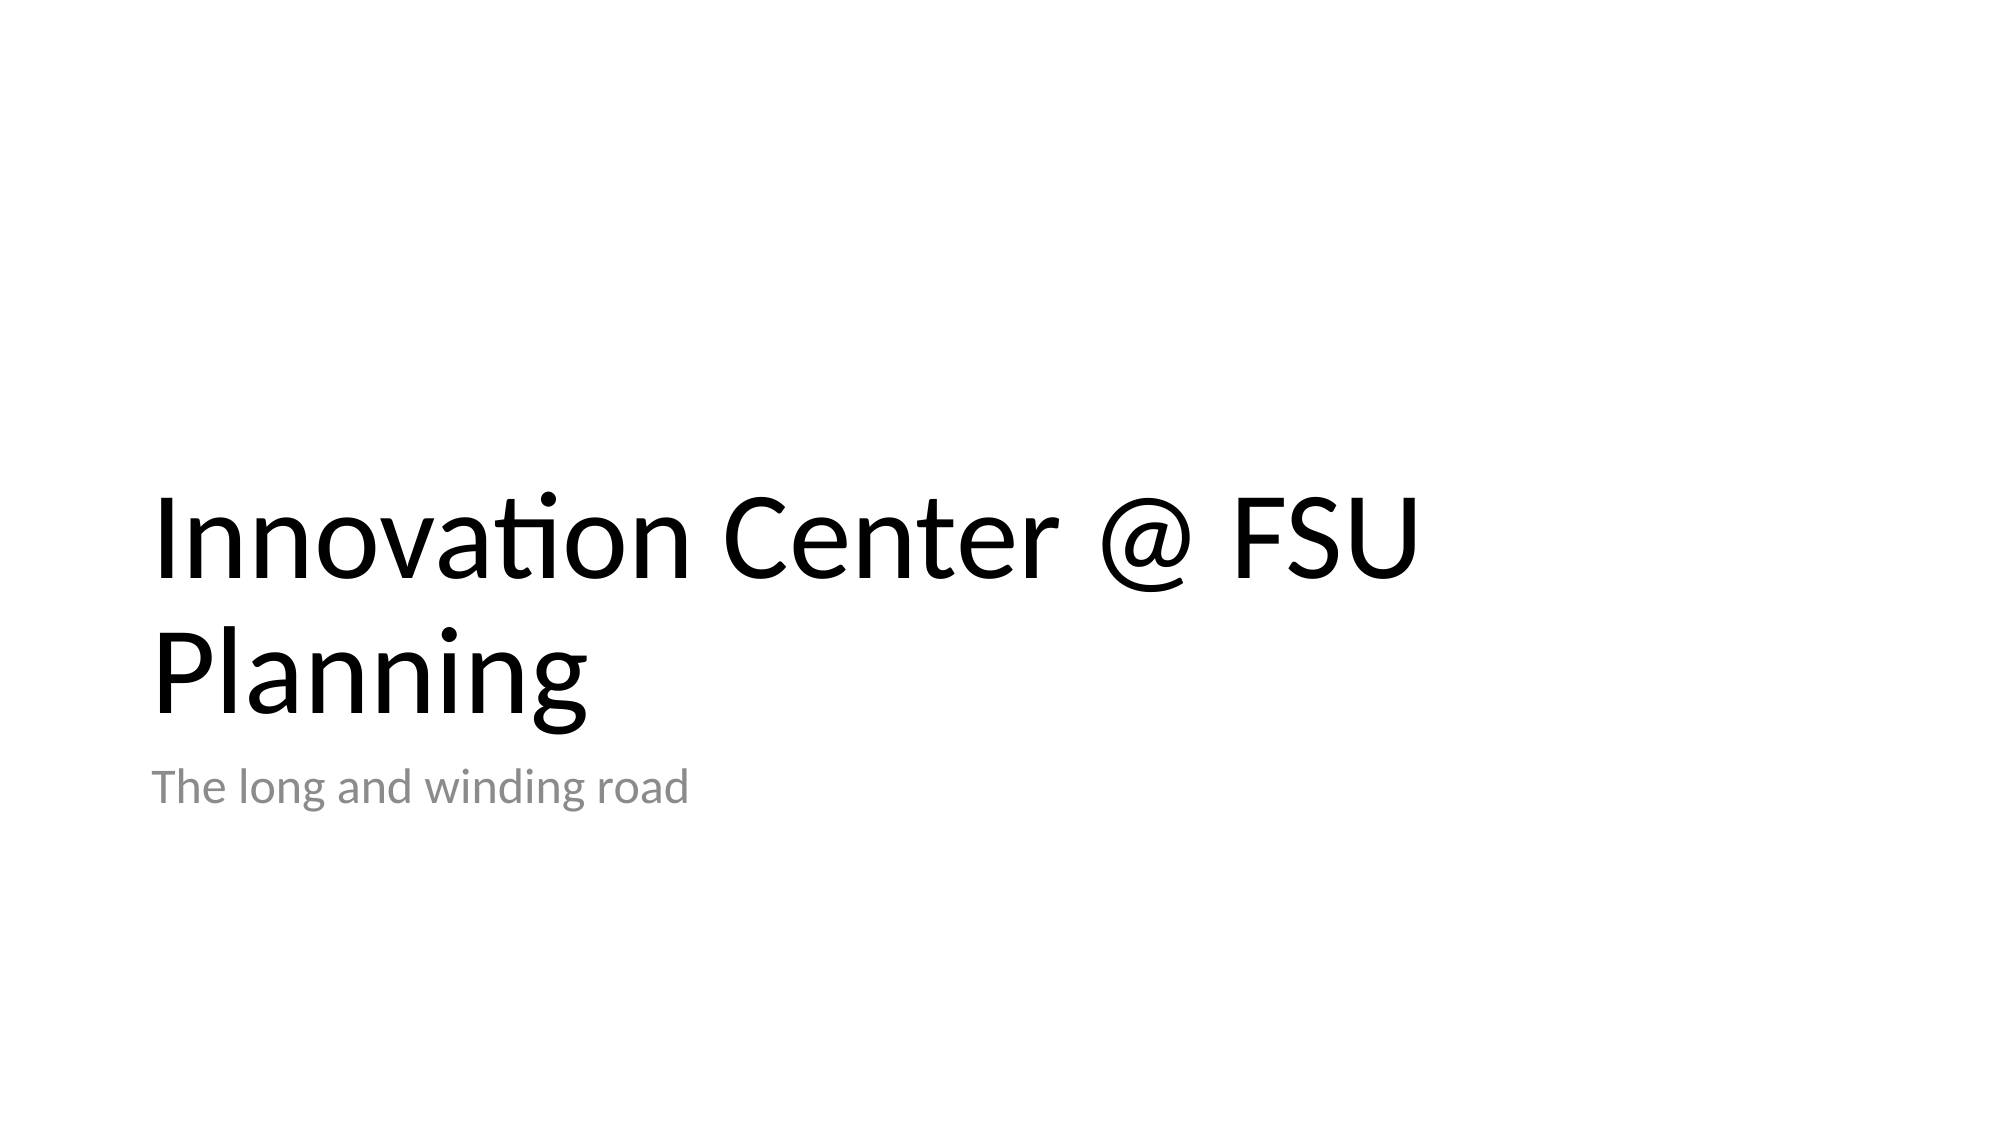

# Innovation Center @ FSU Planning
The long and winding road